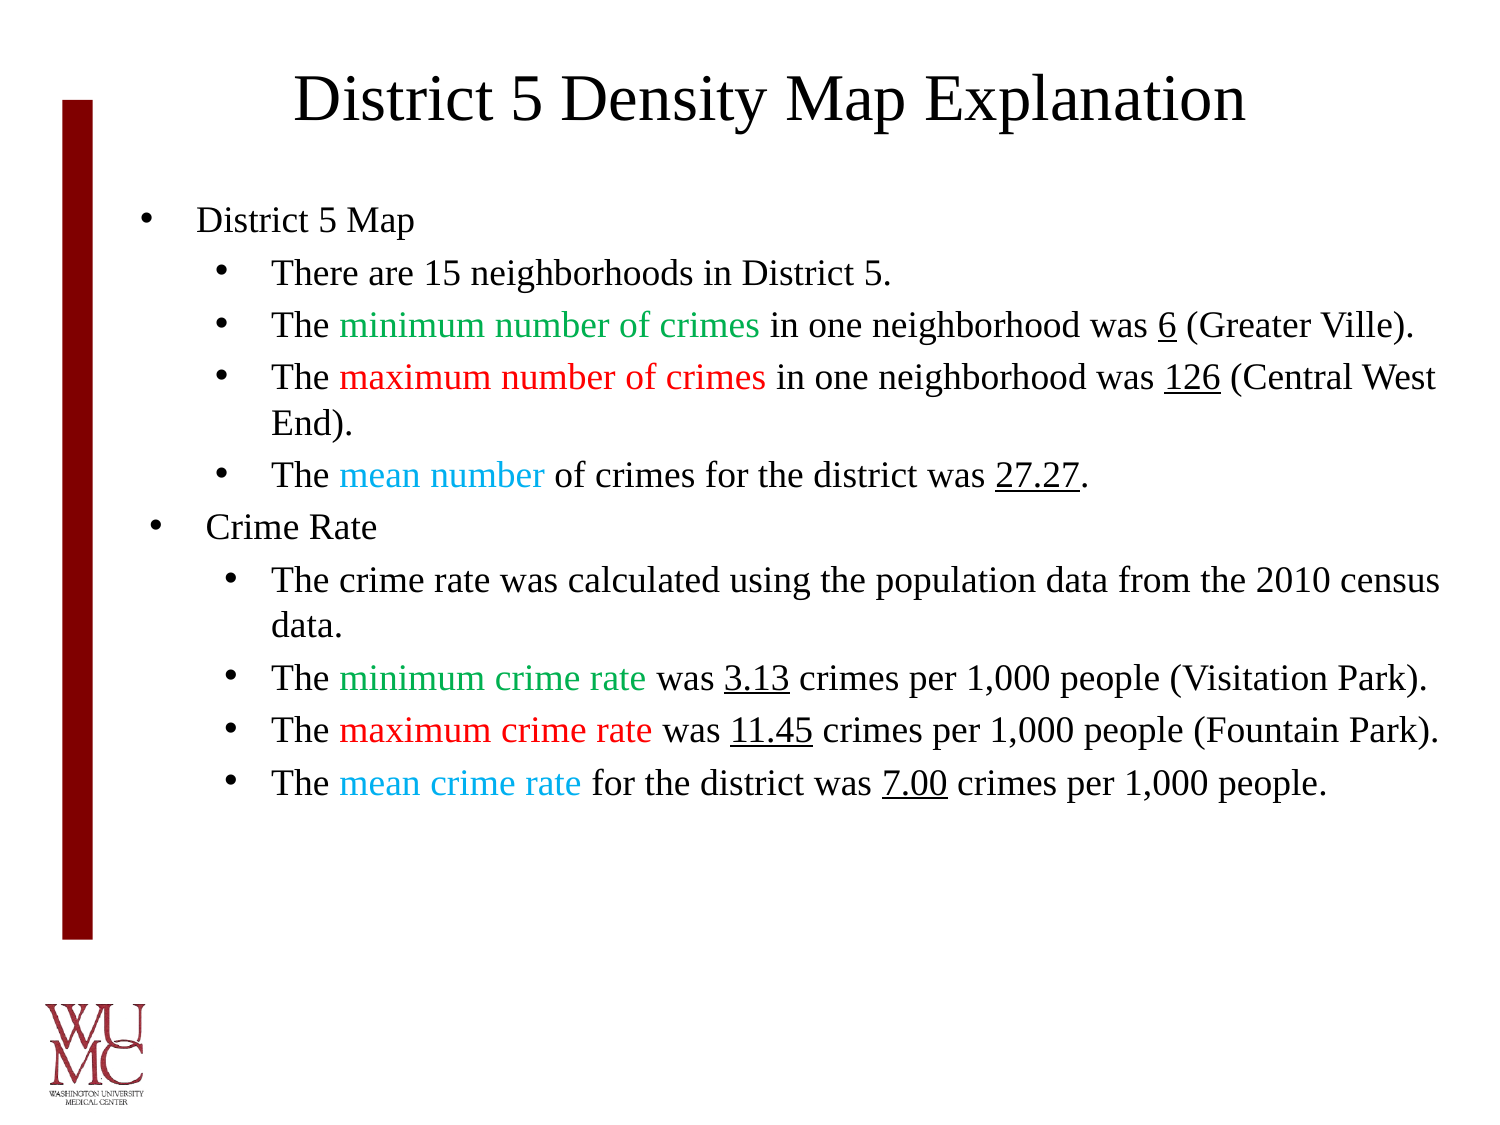

# District 5 Density Map Explanation
District 5 Map
There are 15 neighborhoods in District 5.
The minimum number of crimes in one neighborhood was 6 (Greater Ville).
The maximum number of crimes in one neighborhood was 126 (Central West End).
The mean number of crimes for the district was 27.27.
Crime Rate
The crime rate was calculated using the population data from the 2010 census data.
The minimum crime rate was 3.13 crimes per 1,000 people (Visitation Park).
The maximum crime rate was 11.45 crimes per 1,000 people (Fountain Park).
The mean crime rate for the district was 7.00 crimes per 1,000 people.